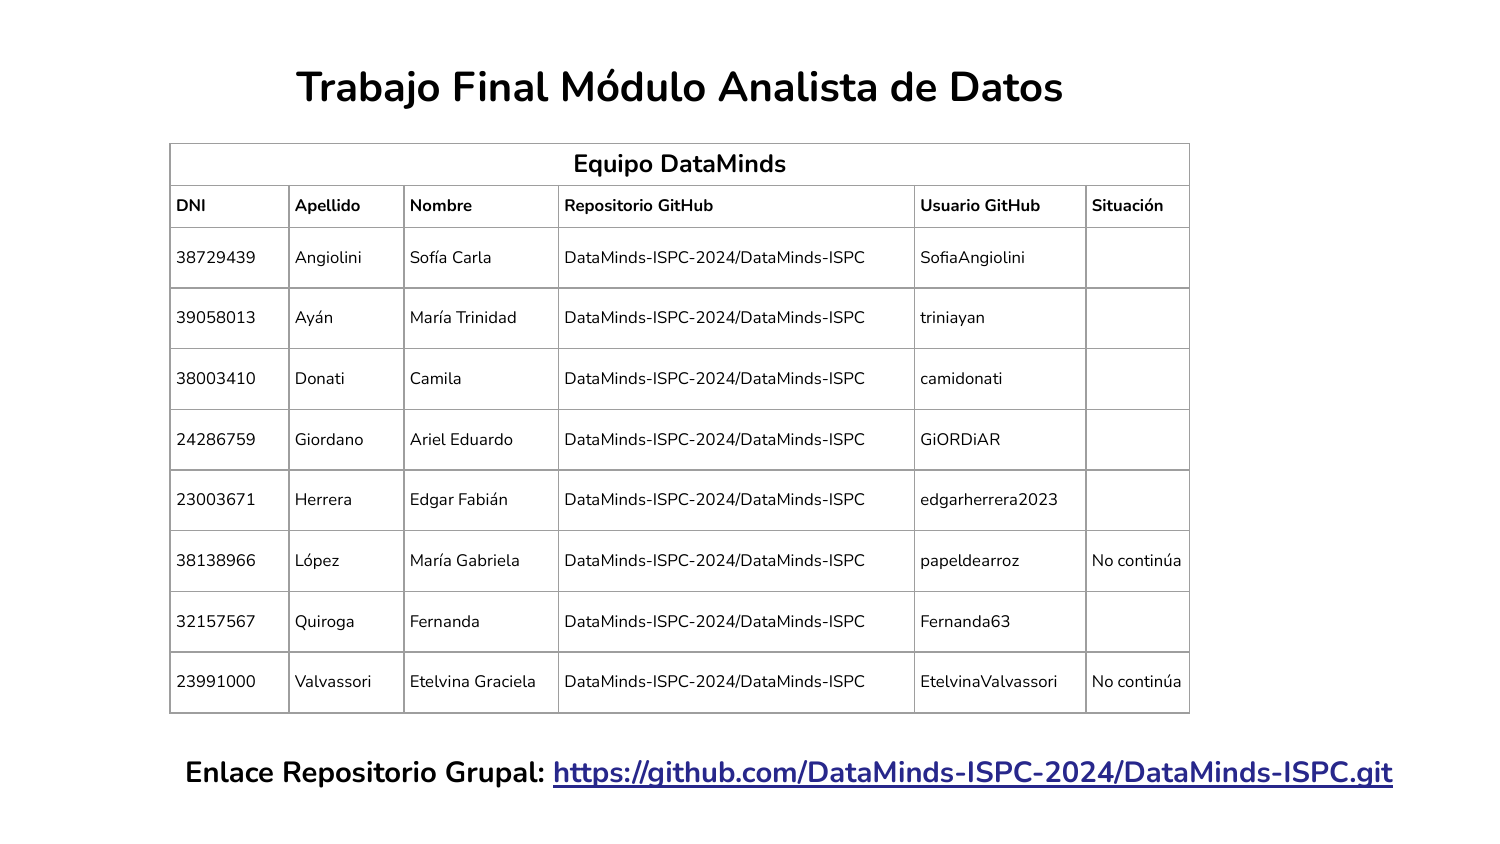

Trabajo Final Módulo Analista de Datos
| Equipo DataMinds |  |  |  |  |  |
| --- | --- | --- | --- | --- | --- |
| DNI | Apellido | Nombre | Repositorio GitHub | Usuario GitHub | Situación |
| 38729439 | Angiolini | Sofía Carla | DataMinds-ISPC-2024/DataMinds-ISPC | SofiaAngiolini |  |
| 39058013 | Ayán | María Trinidad | DataMinds-ISPC-2024/DataMinds-ISPC | triniayan |  |
| 38003410 | Donati | Camila | DataMinds-ISPC-2024/DataMinds-ISPC | camidonati |  |
| 24286759 | Giordano | Ariel Eduardo | DataMinds-ISPC-2024/DataMinds-ISPC | GiORDiAR |  |
| 23003671 | Herrera | Edgar Fabián | DataMinds-ISPC-2024/DataMinds-ISPC | edgarherrera2023 |  |
| 38138966 | López | María Gabriela | DataMinds-ISPC-2024/DataMinds-ISPC | papeldearroz | No continúa |
| 32157567 | Quiroga | Fernanda | DataMinds-ISPC-2024/DataMinds-ISPC | Fernanda63 |  |
| 23991000 | Valvassori | Etelvina Graciela | DataMinds-ISPC-2024/DataMinds-ISPC | EtelvinaValvassori | No continúa |
Enlace Repositorio Grupal: https://github.com/DataMinds-ISPC-2024/DataMinds-ISPC.git